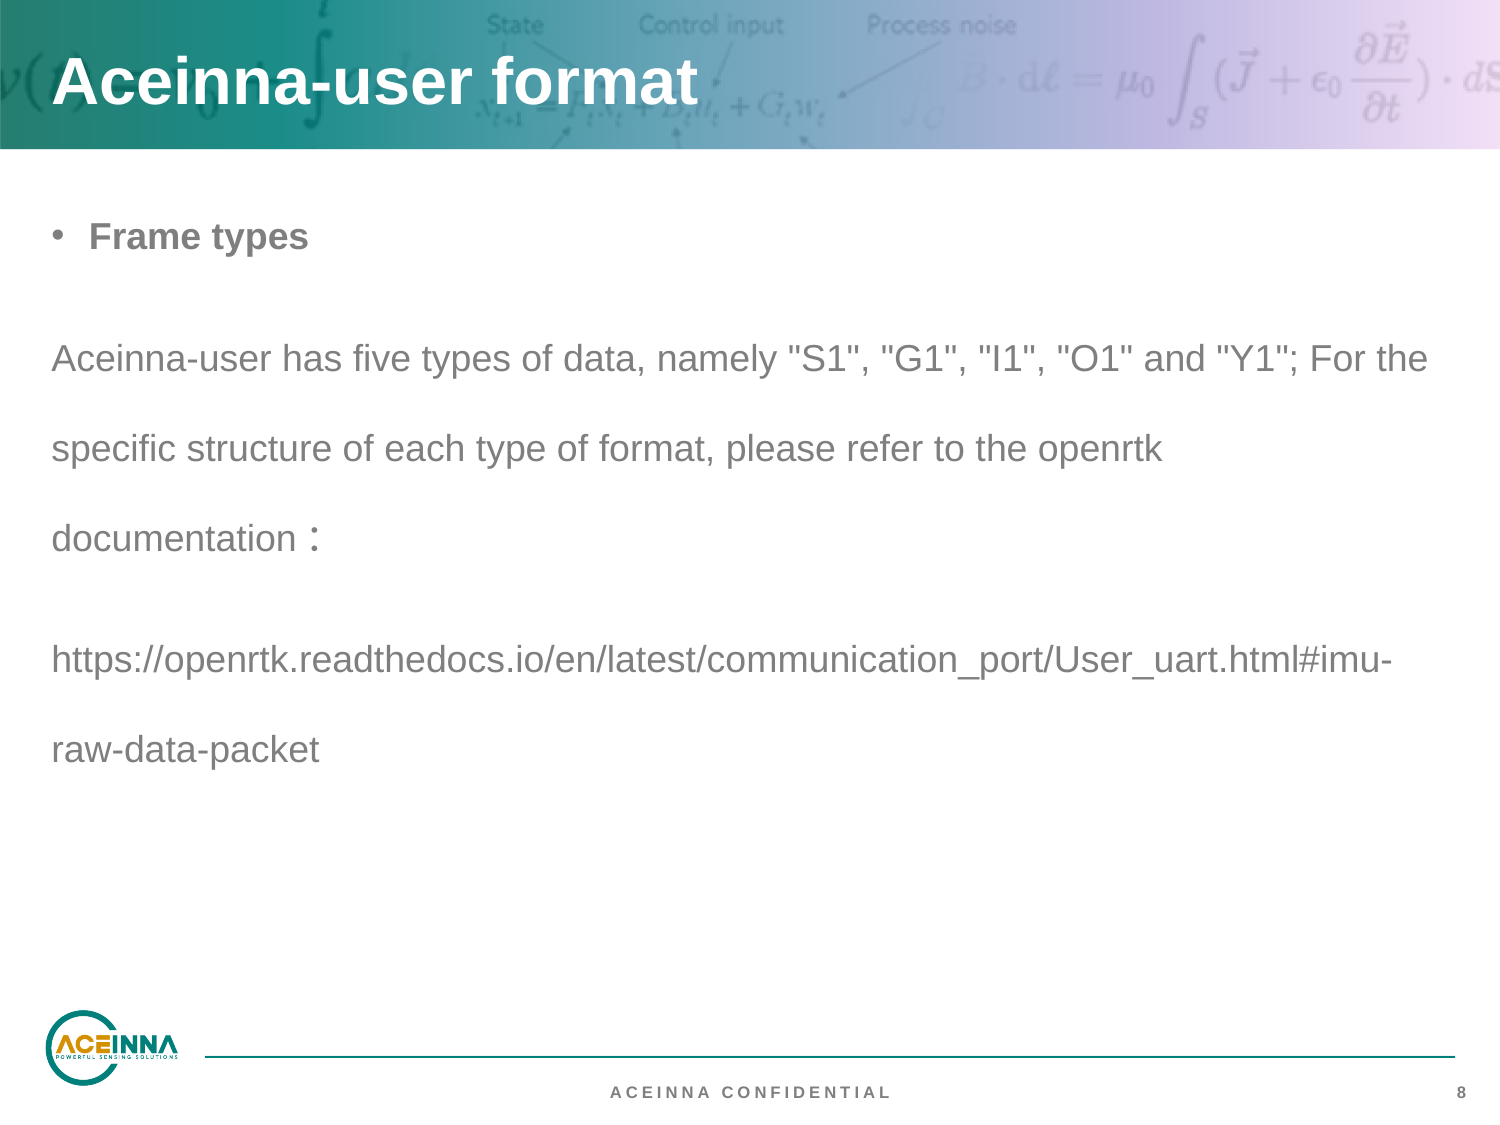

# Aceinna-user format
Frame types
Aceinna-user has five types of data, namely "S1", "G1", "I1", "O1" and "Y1"; For the specific structure of each type of format, please refer to the openrtk documentation：
https://openrtk.readthedocs.io/en/latest/communication_port/User_uart.html#imu-raw-data-packet